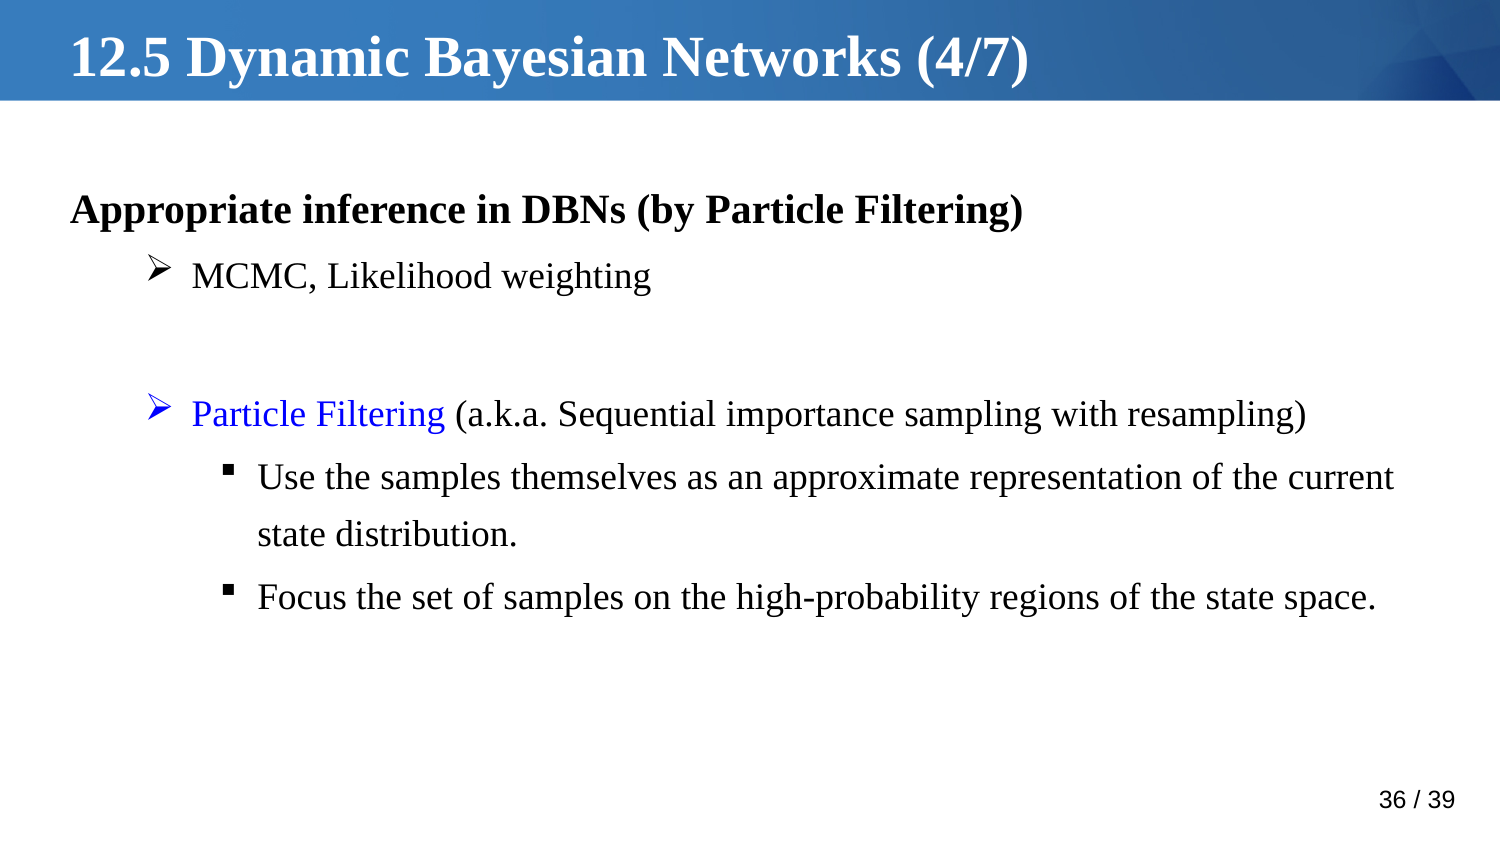

# 12.5 Dynamic Bayesian Networks (4/7)
Appropriate inference in DBNs (by Particle Filtering)
MCMC, Likelihood weighting

Particle Filtering (a.k.a. Sequential importance sampling with resampling)
Use the samples themselves as an approximate representation of the current state distribution.
Focus the set of samples on the high-probability regions of the state space.